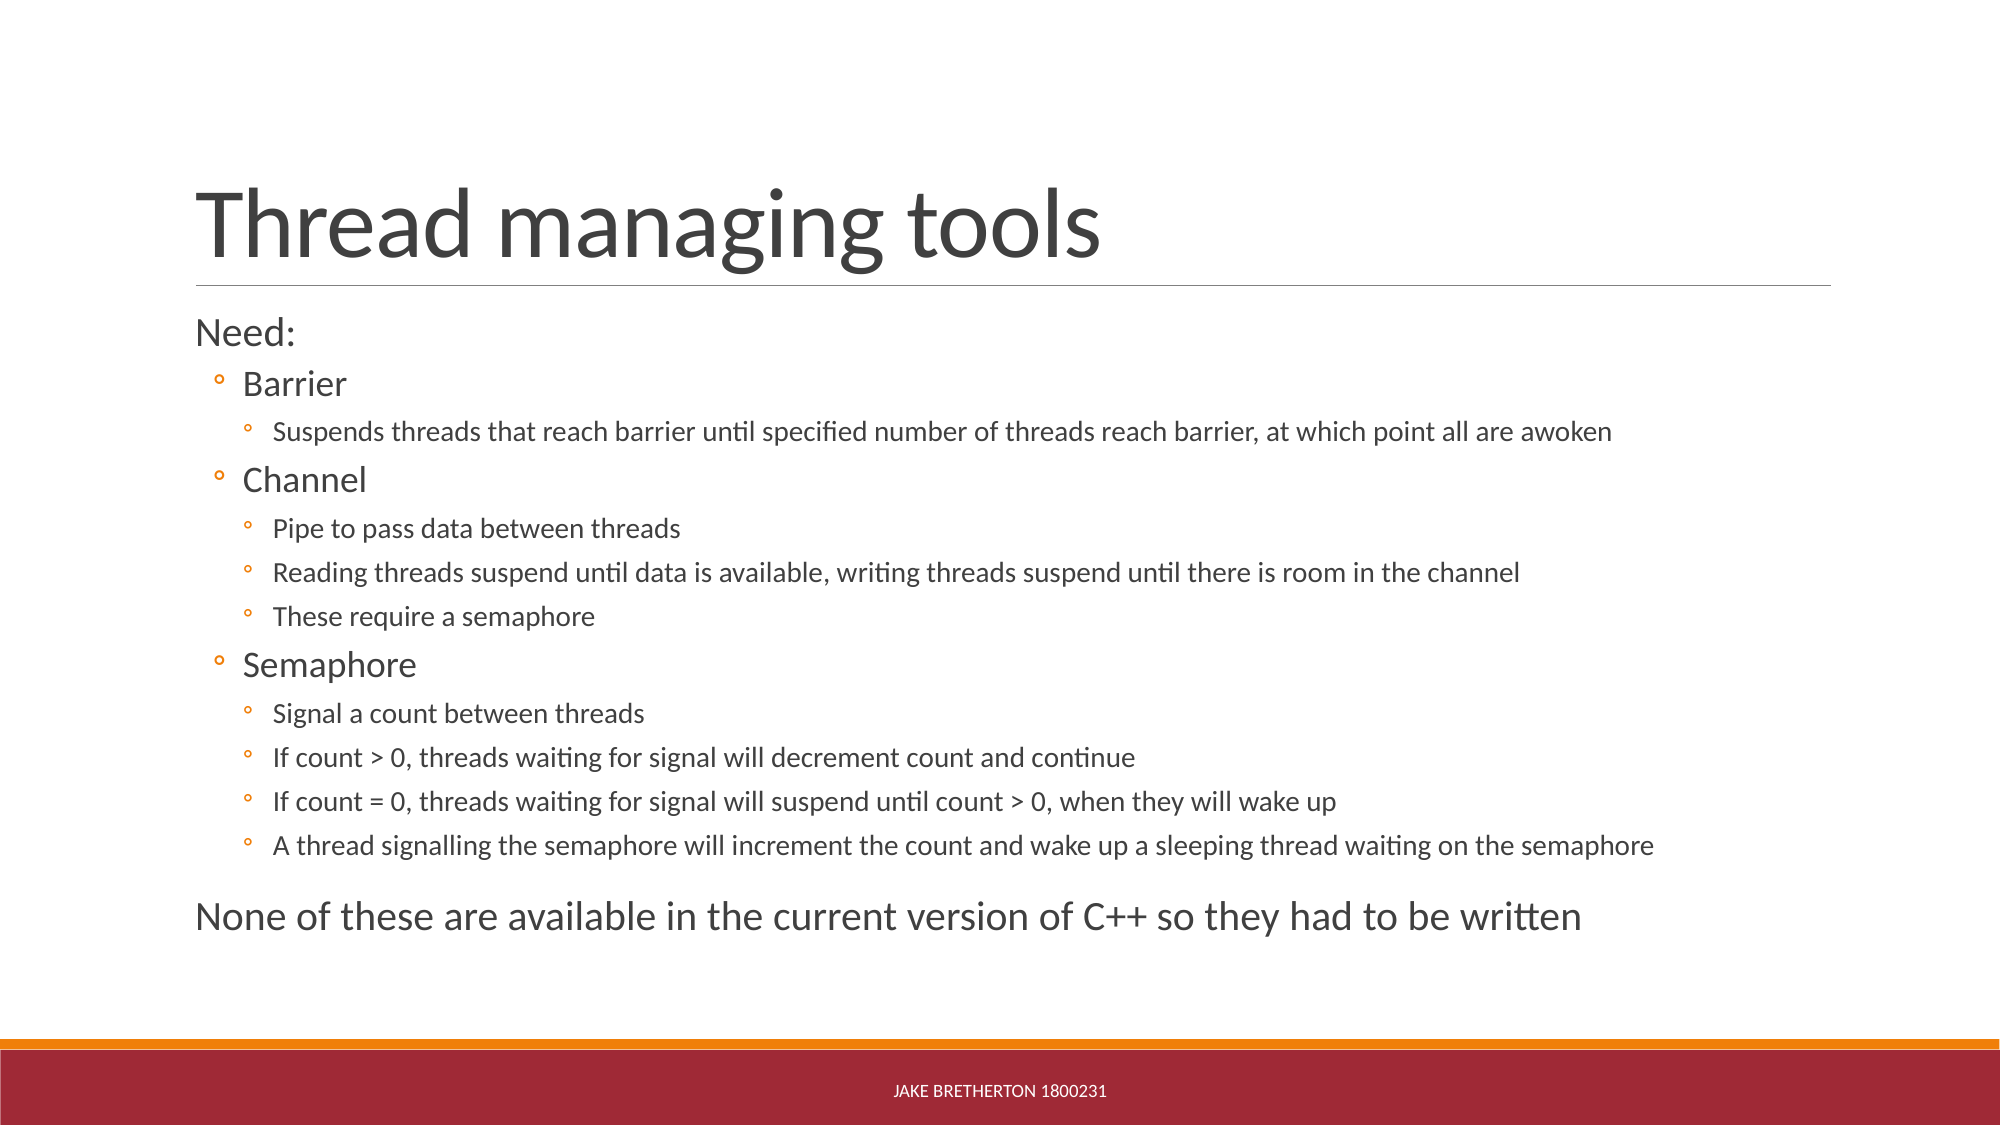

# Thread managing tools
Need:
Barrier
Suspends threads that reach barrier until specified number of threads reach barrier, at which point all are awoken
Channel
Pipe to pass data between threads
Reading threads suspend until data is available, writing threads suspend until there is room in the channel
These require a semaphore
Semaphore
Signal a count between threads
If count > 0, threads waiting for signal will decrement count and continue
If count = 0, threads waiting for signal will suspend until count > 0, when they will wake up
A thread signalling the semaphore will increment the count and wake up a sleeping thread waiting on the semaphore
None of these are available in the current version of C++ so they had to be written
Jake Bretherton 1800231